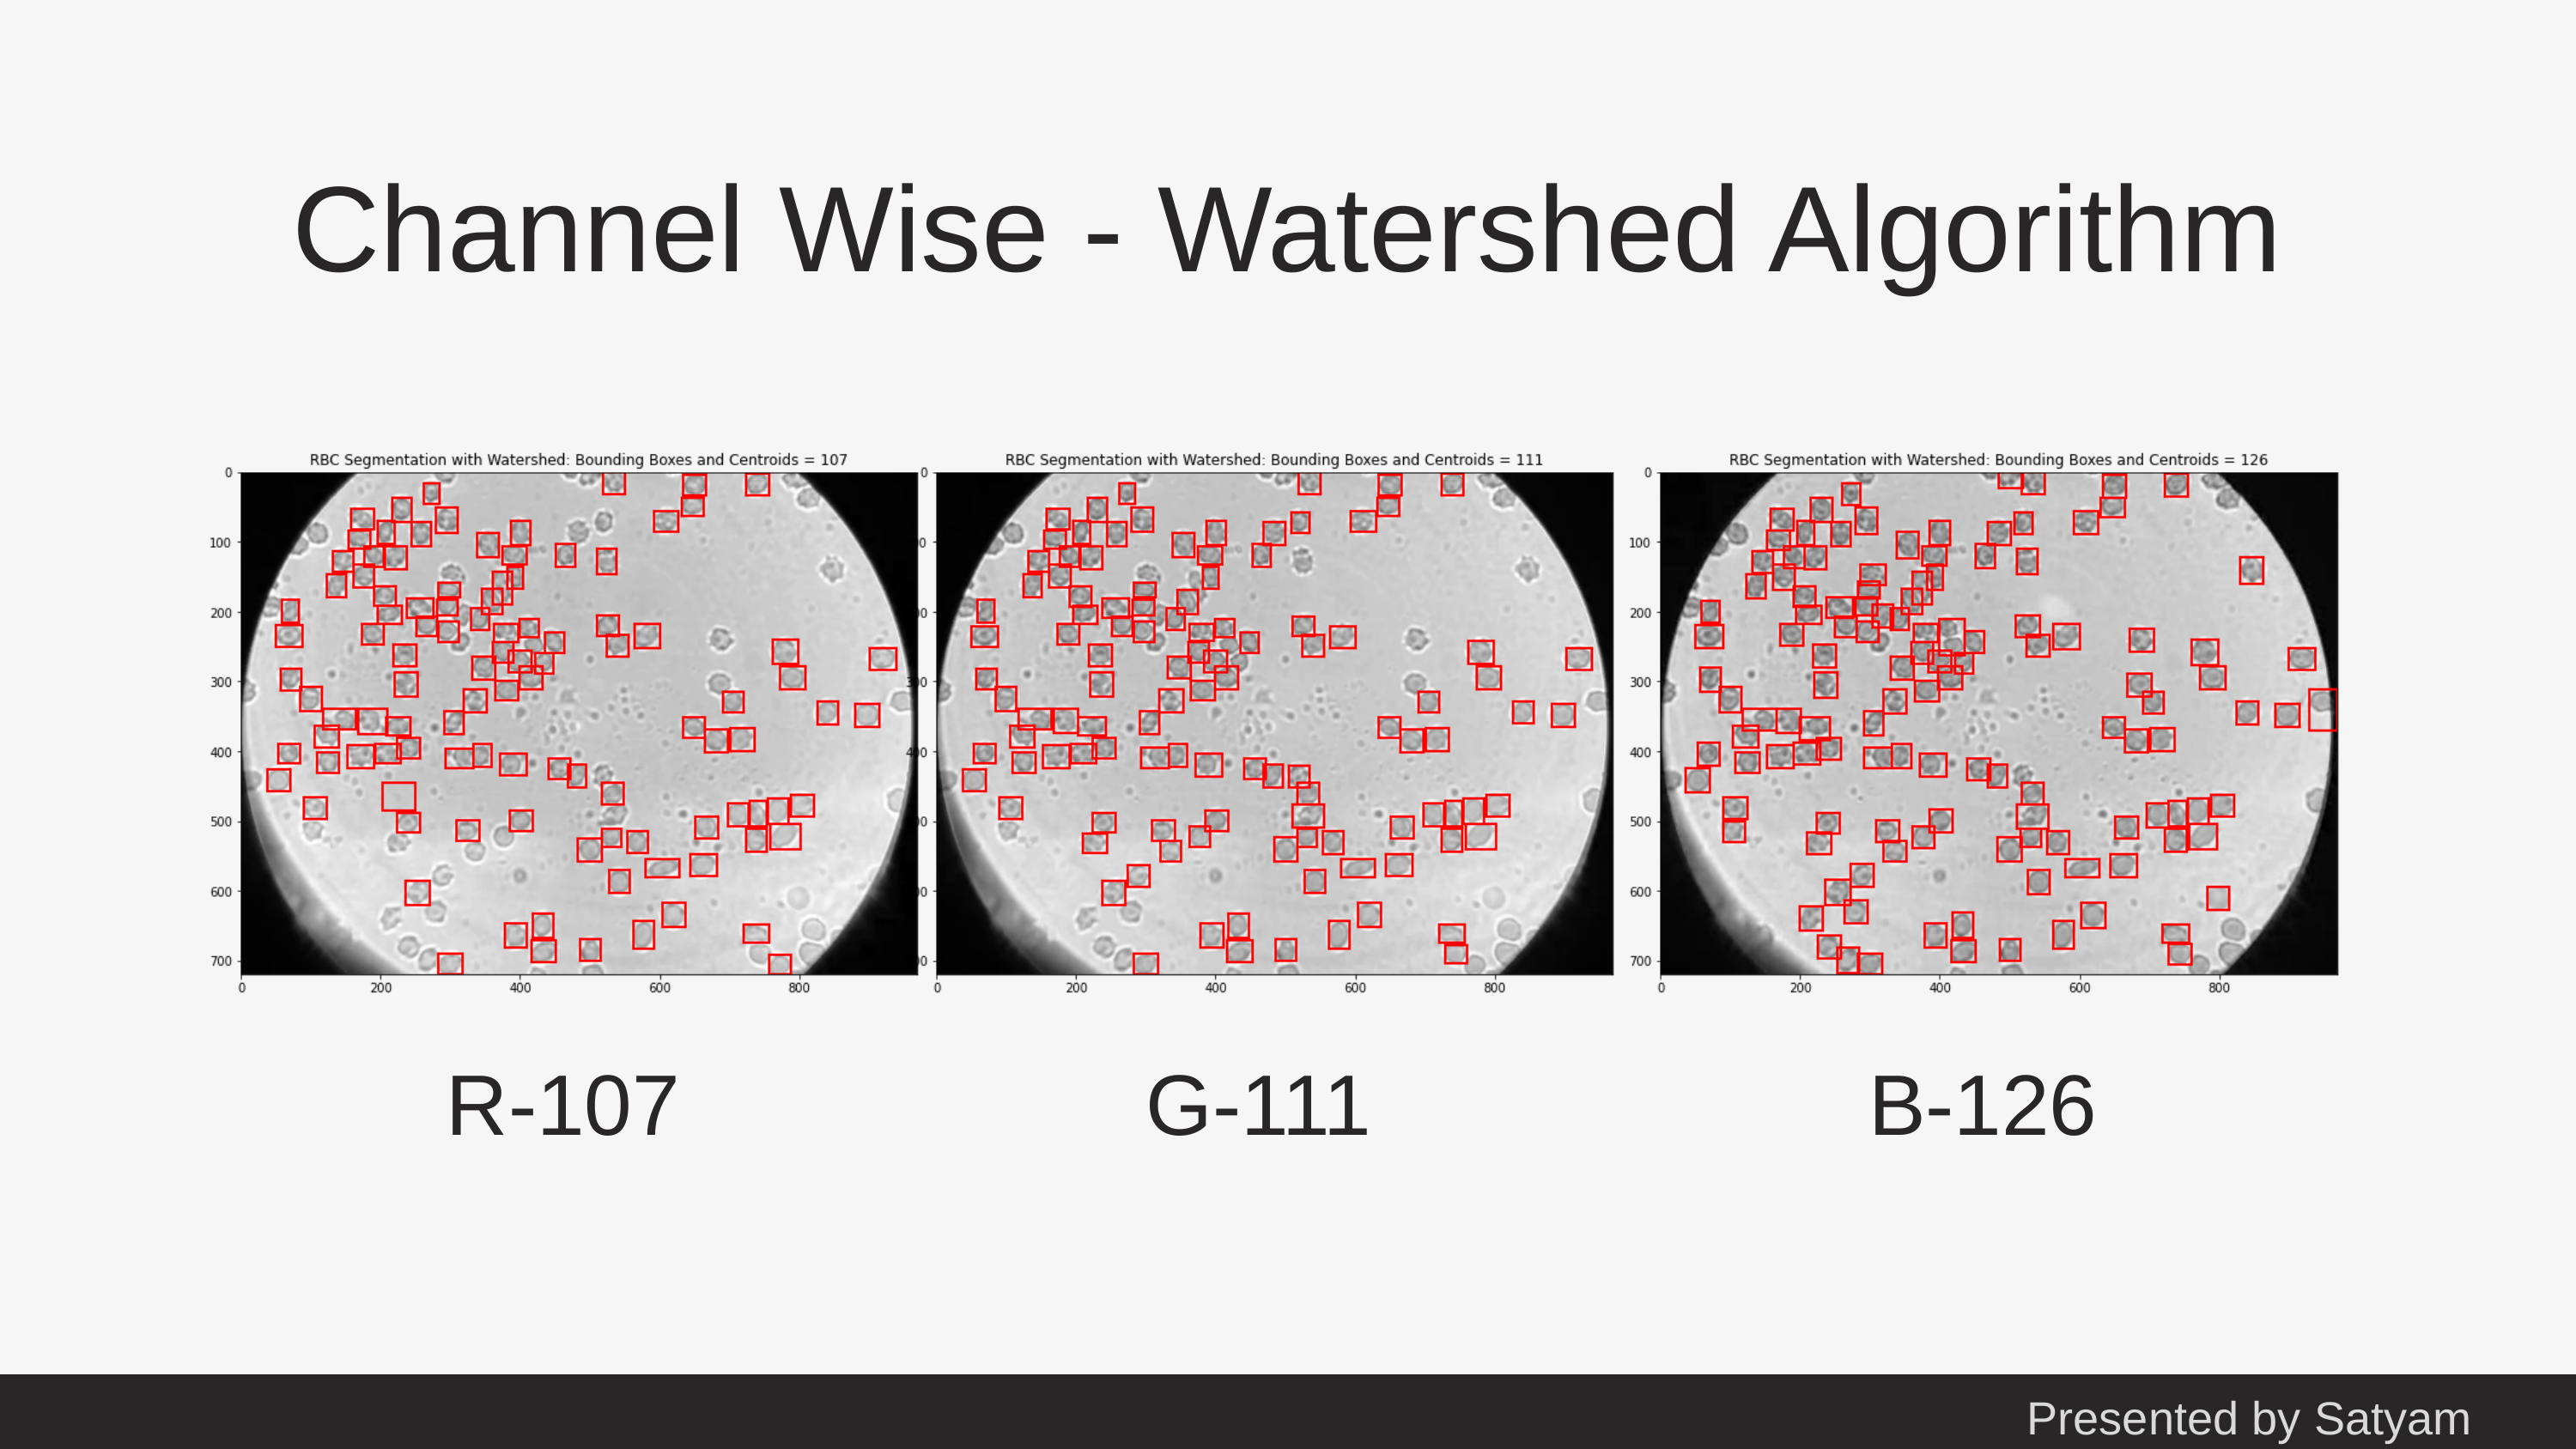

Channel Wise - Watershed Algorithm

R-107
G-111
B-126

Presented by Satyam Agrawal